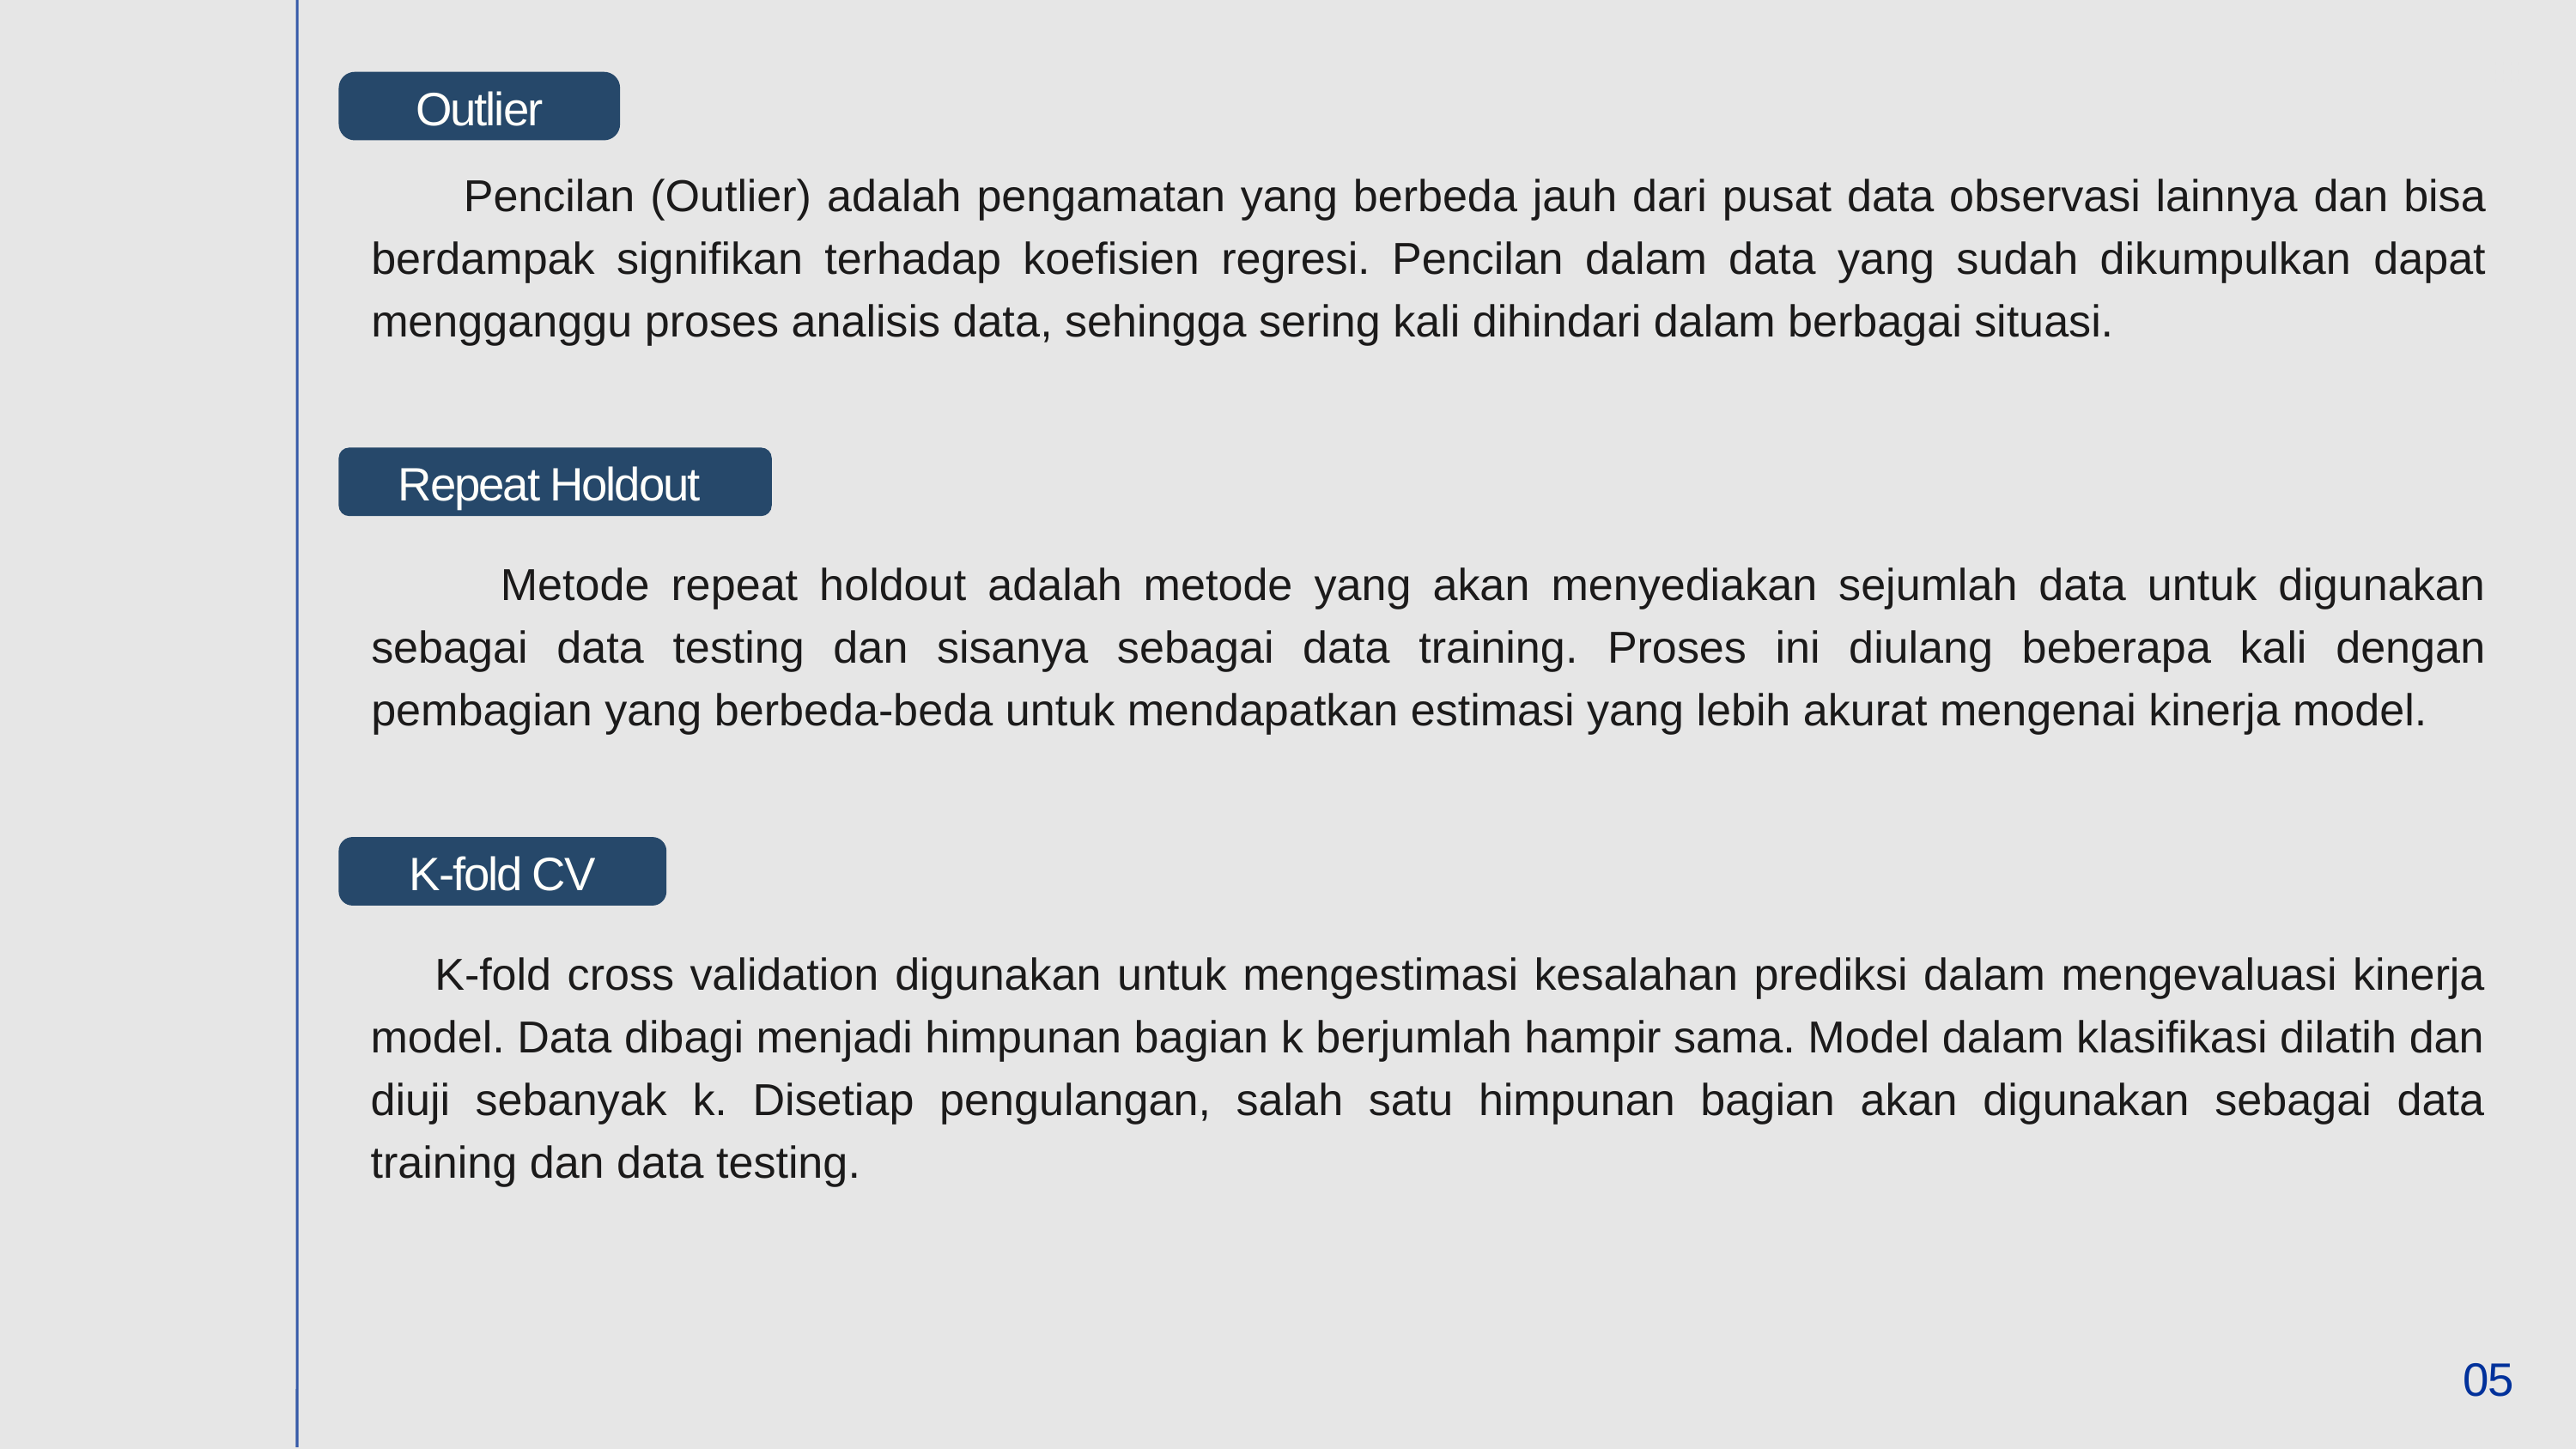

Outlier

      Pencilan (Outlier) adalah pengamatan yang berbeda jauh dari pusat data observasi lainnya dan bisa berdampak signifikan terhadap koefisien regresi. Pencilan dalam data yang sudah dikumpulkan dapat mengganggu proses analisis data, sehingga sering kali dihindari dalam berbagai situasi.
Repeat Holdout

      Metode repeat holdout adalah metode yang akan menyediakan sejumlah data untuk digunakan sebagai data testing dan sisanya sebagai data training. Proses ini diulang beberapa kali dengan pembagian yang berbeda-beda untuk mendapatkan estimasi yang lebih akurat mengenai kinerja model.

K-fold CV

    K-fold cross validation digunakan untuk mengestimasi kesalahan prediksi dalam mengevaluasi kinerja model. Data dibagi menjadi himpunan bagian k berjumlah hampir sama. Model dalam klasifikasi dilatih dan diuji sebanyak k. Disetiap pengulangan, salah satu himpunan bagian akan digunakan sebagai data training dan data testing.
05